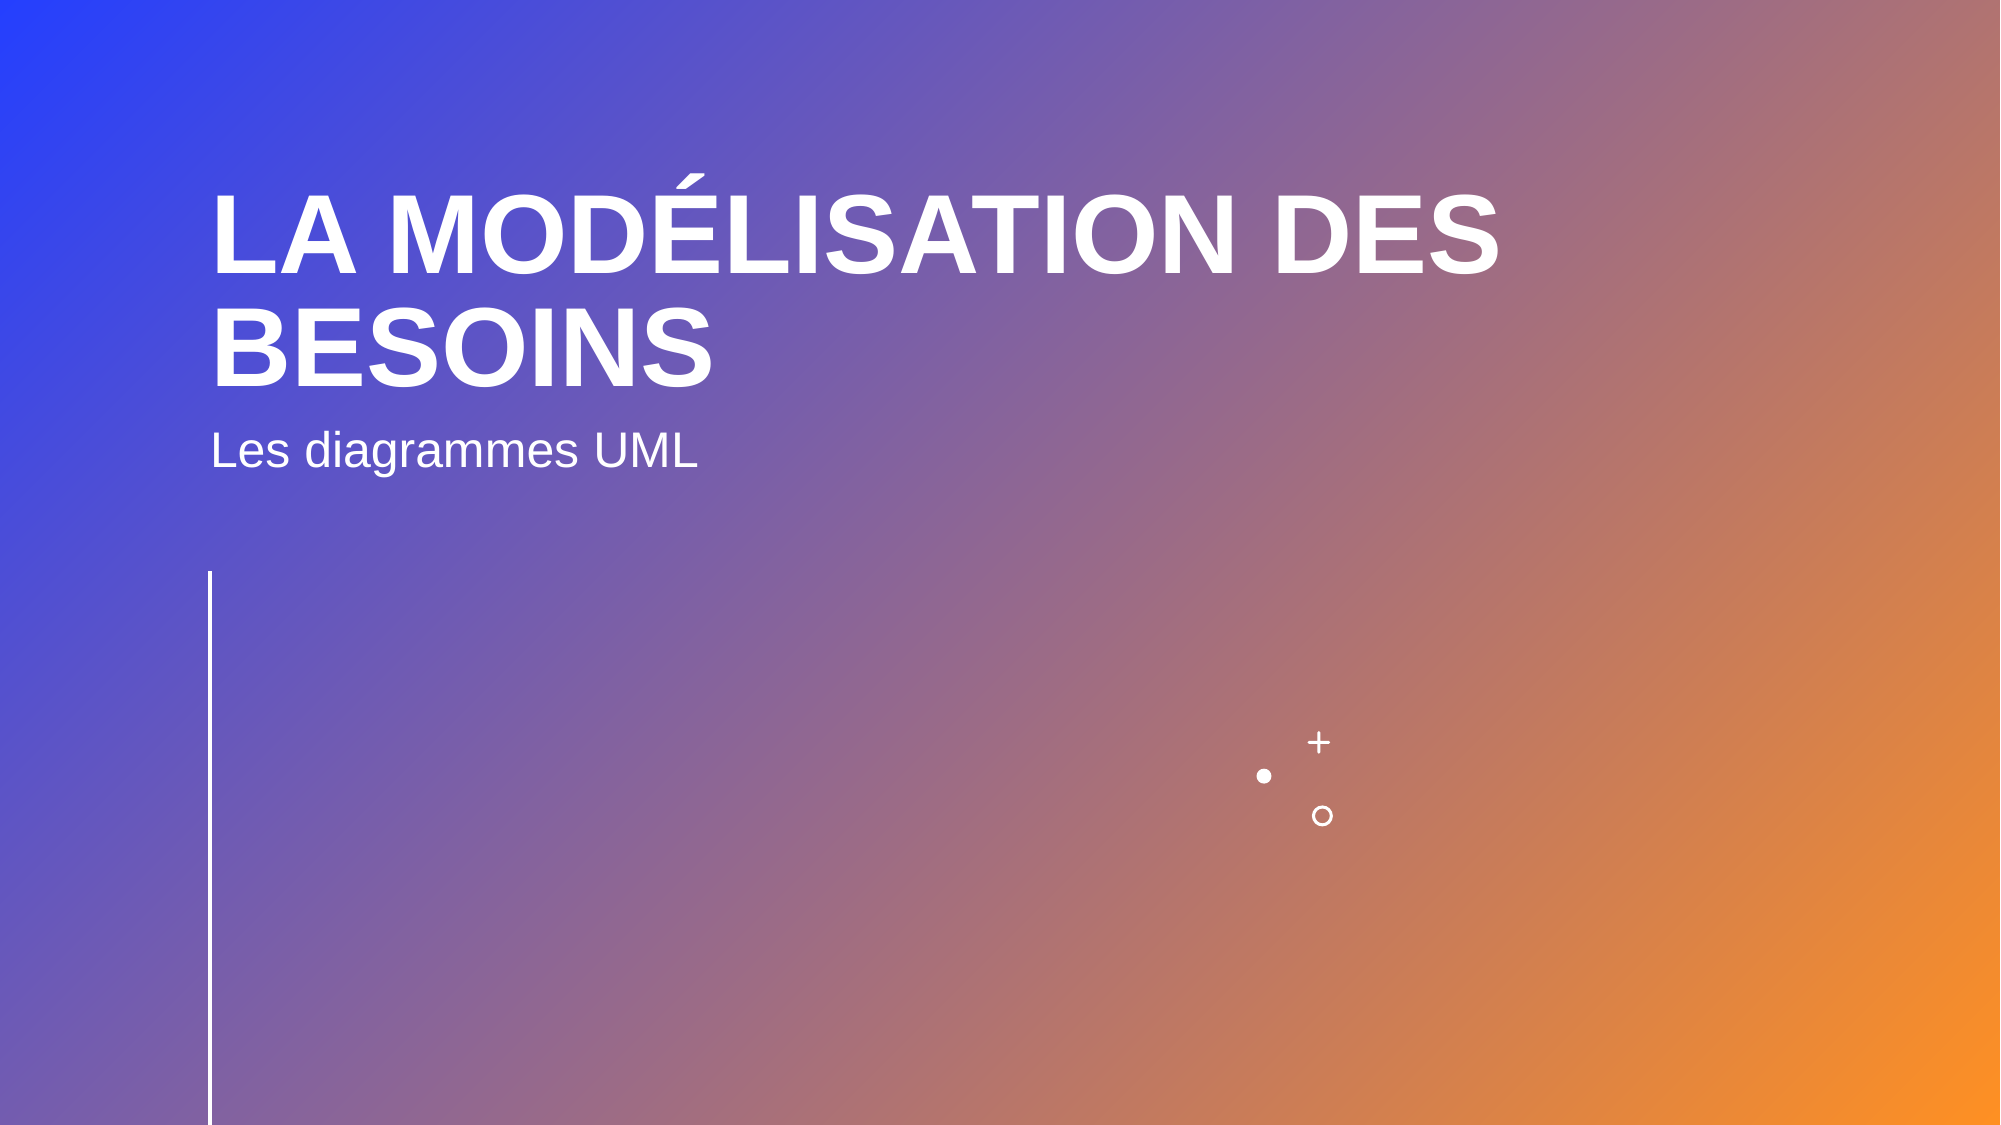

# La modélisation des besoins
Les diagrammes UML